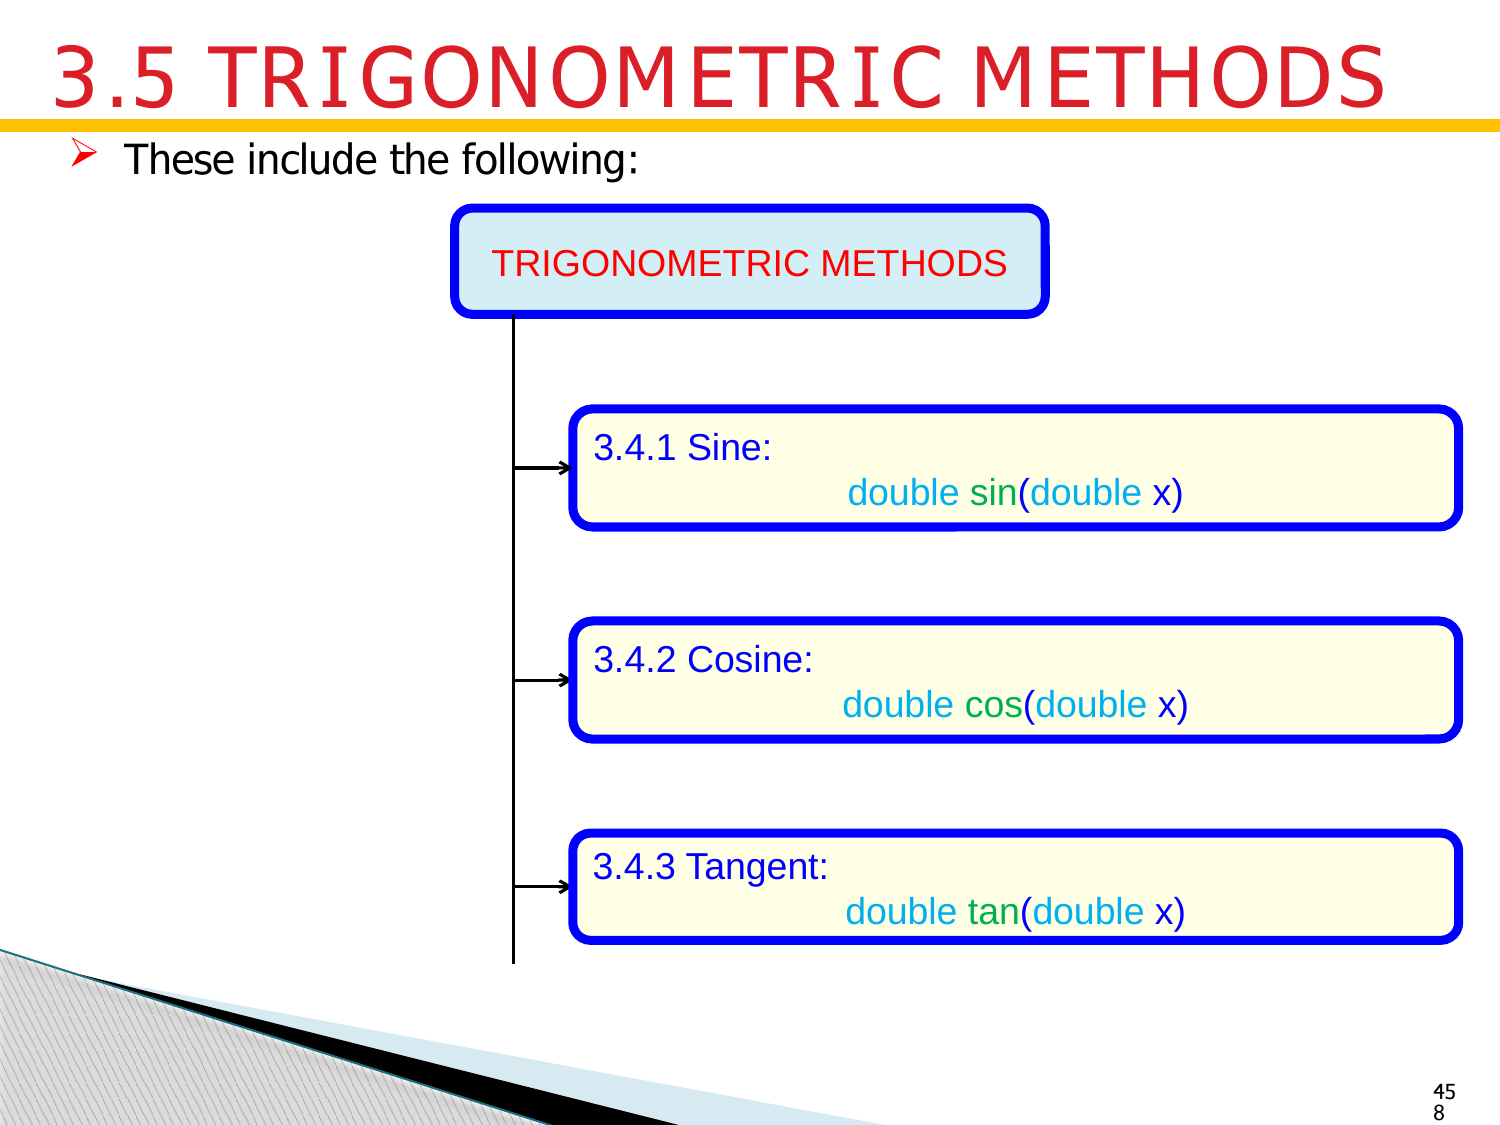

# 3.5 TRIGONOMETRIC METHODS
These include the following:
TRIGONOMETRIC METHODS
3.4.1 Sine:
double sin(double x)
3.4.2 Cosine:
double cos(double x)
3.4.3 Tangent:
double tan(double x)
458